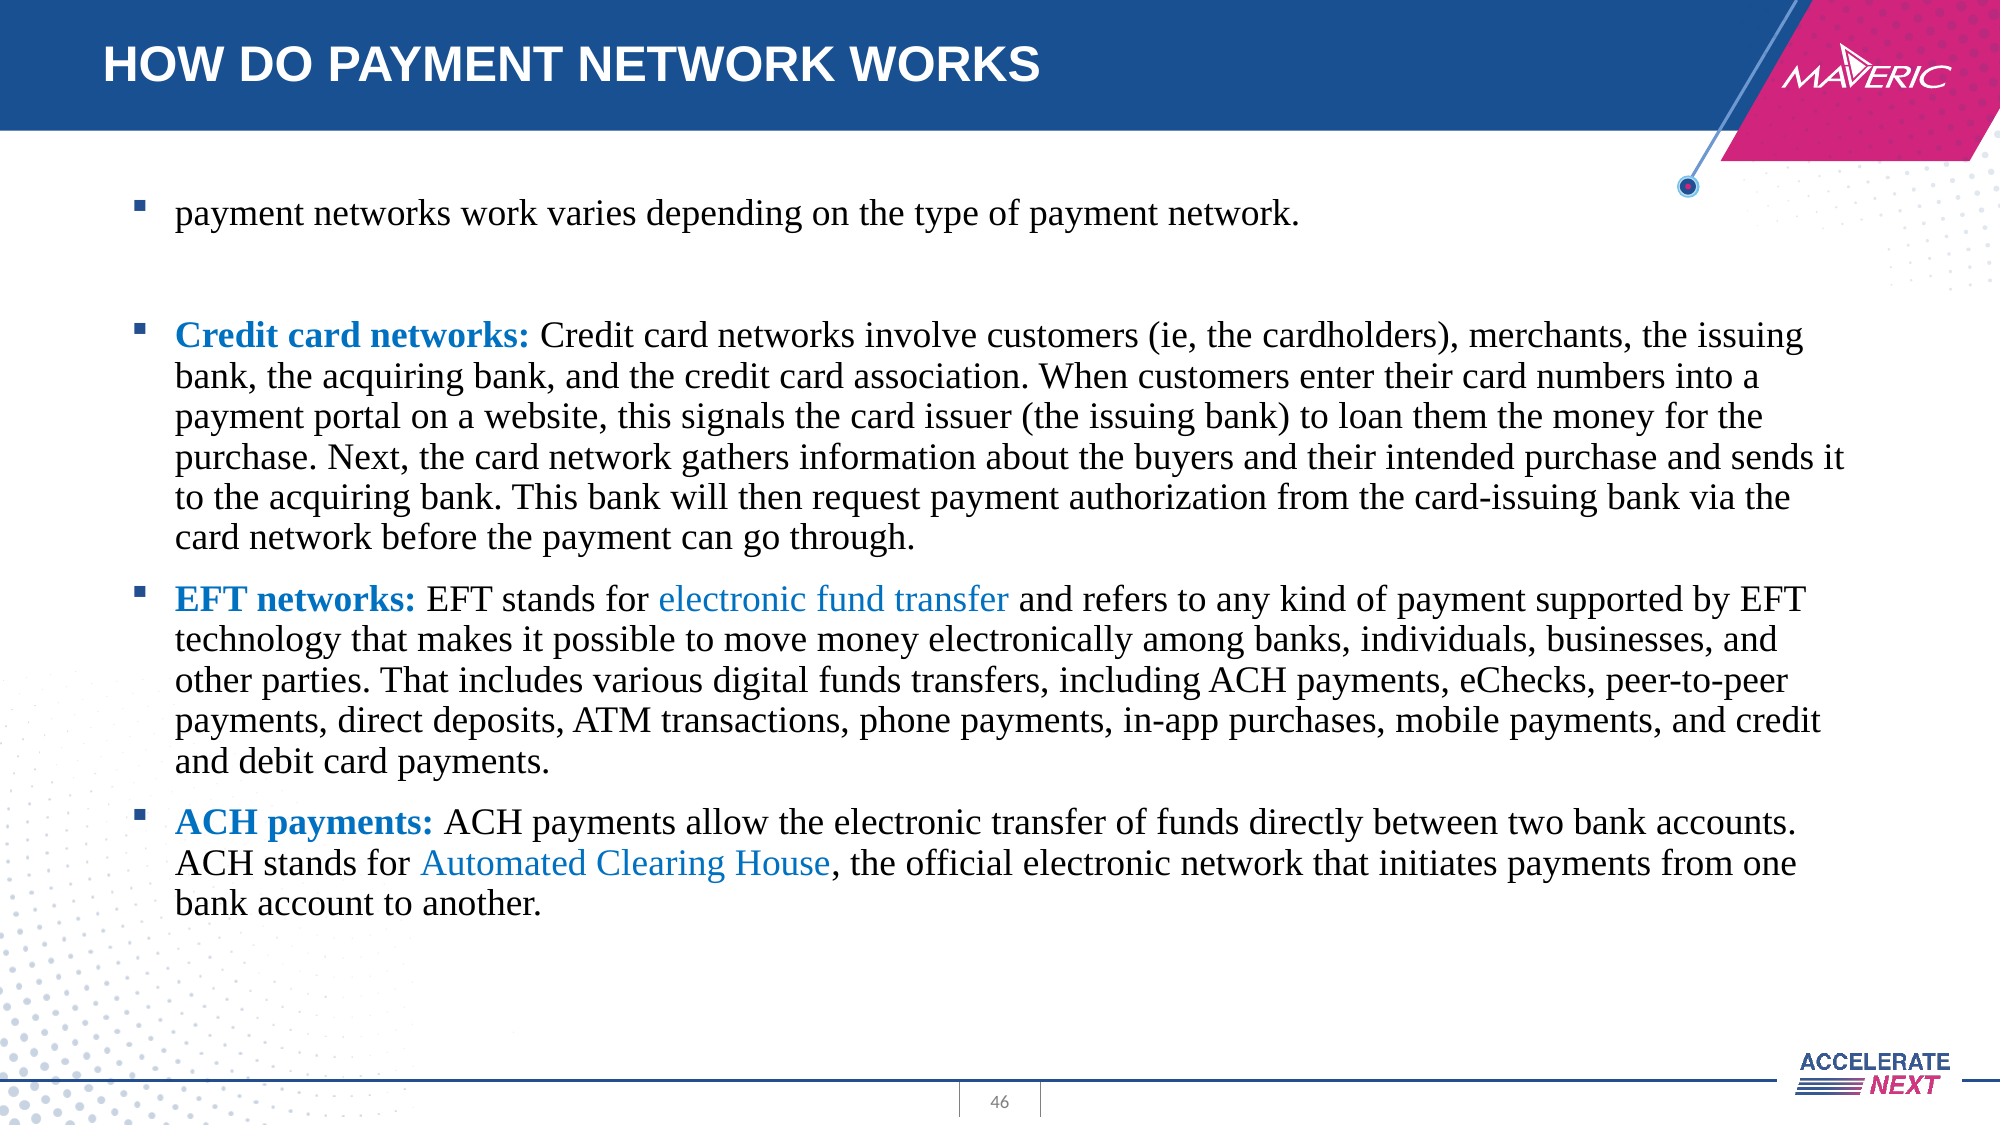

# HOW DO PAYMENT NETWORK WORKS
payment networks work varies depending on the type of payment network.

Credit card networks: Credit card networks involve customers (ie, the cardholders), merchants, the issuing bank, the acquiring bank, and the credit card association. When customers enter their card numbers into a payment portal on a website, this signals the card issuer (the issuing bank) to loan them the money for the purchase. Next, the card network gathers information about the buyers and their intended purchase and sends it to the acquiring bank. This bank will then request payment authorization from the card-issuing bank via the card network before the payment can go through.
EFT networks: EFT stands for electronic fund transfer and refers to any kind of payment supported by EFT technology that makes it possible to move money electronically among banks, individuals, businesses, and other parties. That includes various digital funds transfers, including ACH payments, eChecks, peer-to-peer payments, direct deposits, ATM transactions, phone payments, in-app purchases, mobile payments, and credit and debit card payments.
ACH payments: ACH payments allow the electronic transfer of funds directly between two bank accounts. ACH stands for Automated Clearing House, the official electronic network that initiates payments from one bank account to another.

46